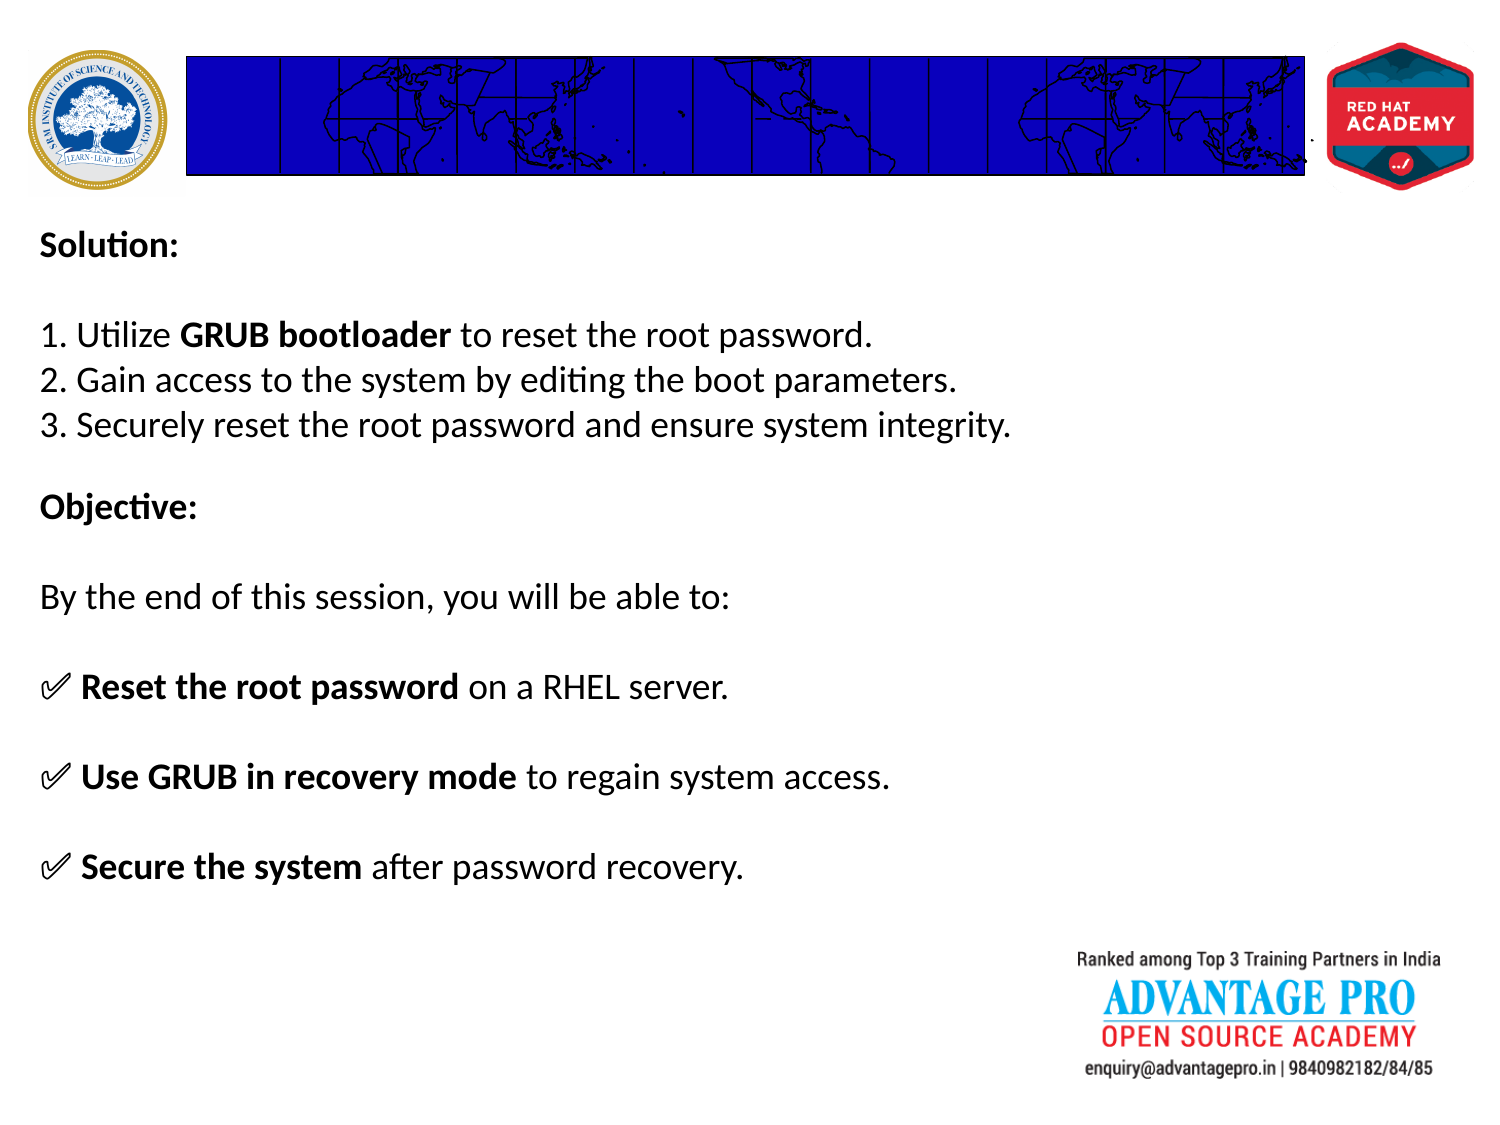

Solution:

1. Utilize GRUB bootloader to reset the root password.
2. Gain access to the system by editing the boot parameters.
3. Securely reset the root password and ensure system integrity.
Objective:

By the end of this session, you will be able to:
✅ Reset the root password on a RHEL server.
✅ Use GRUB in recovery mode to regain system access.
✅ Secure the system after password recovery.